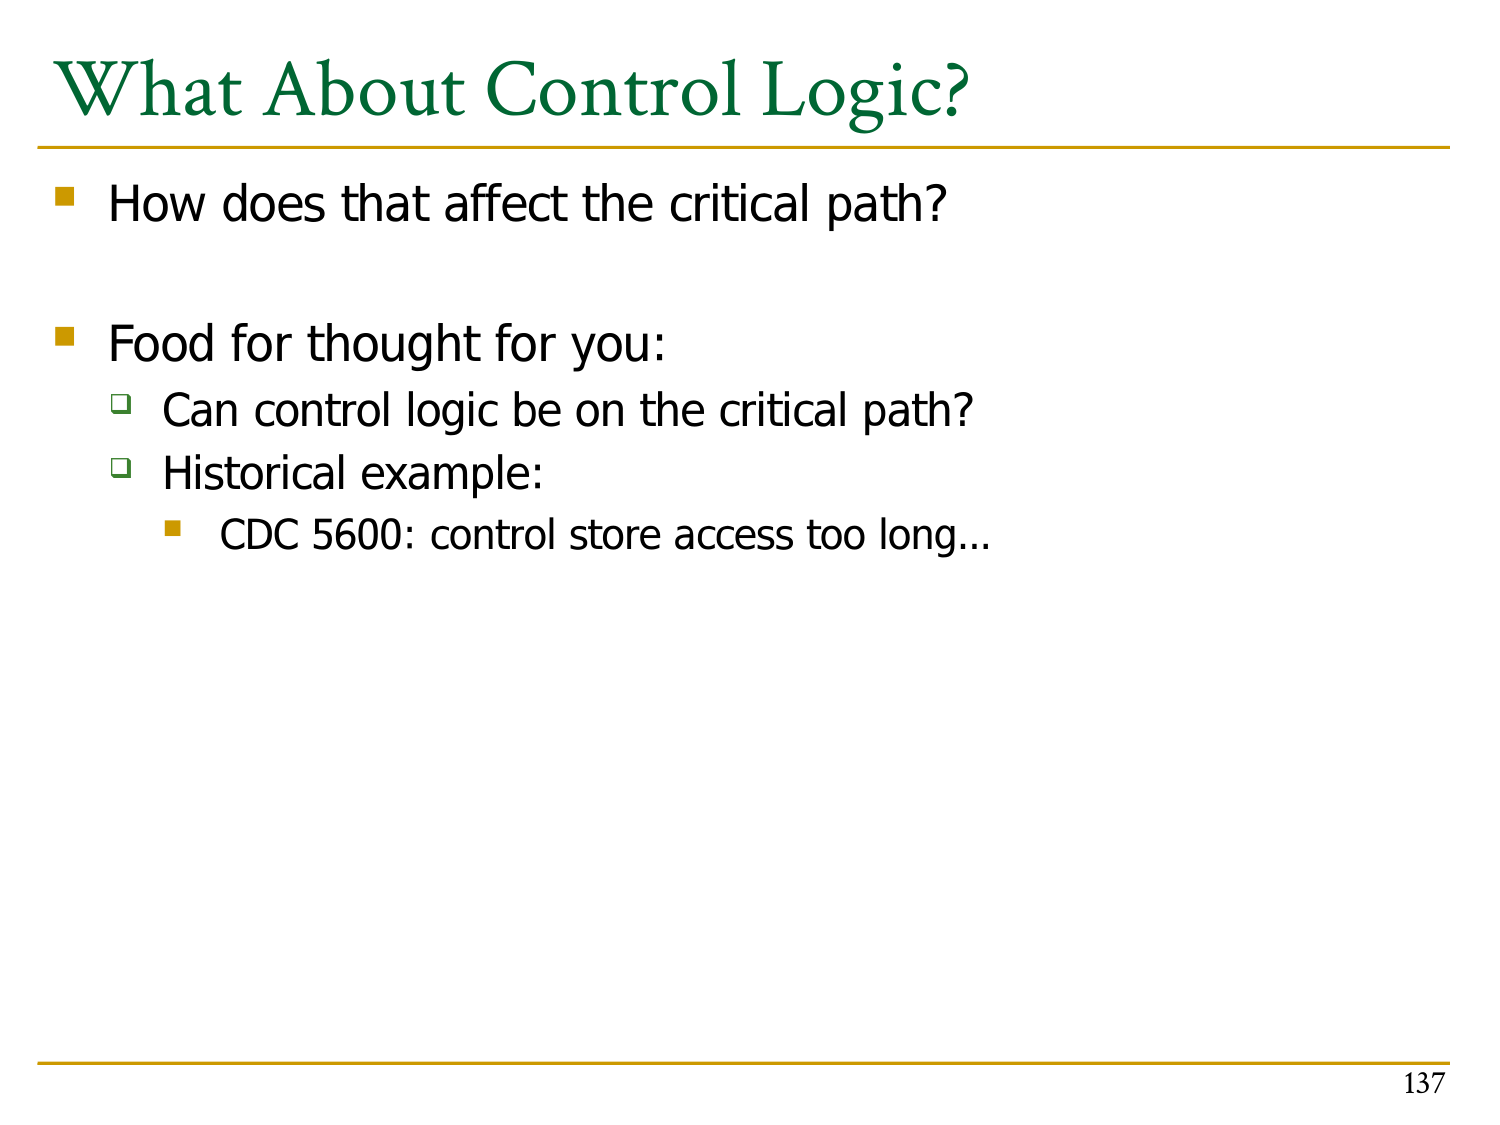

# What About Control Logic?
How does that affect the critical path?

Food for thought for you:
Can control logic be on the critical path?
Historical example:
CDC 5600: control store access too long…
137